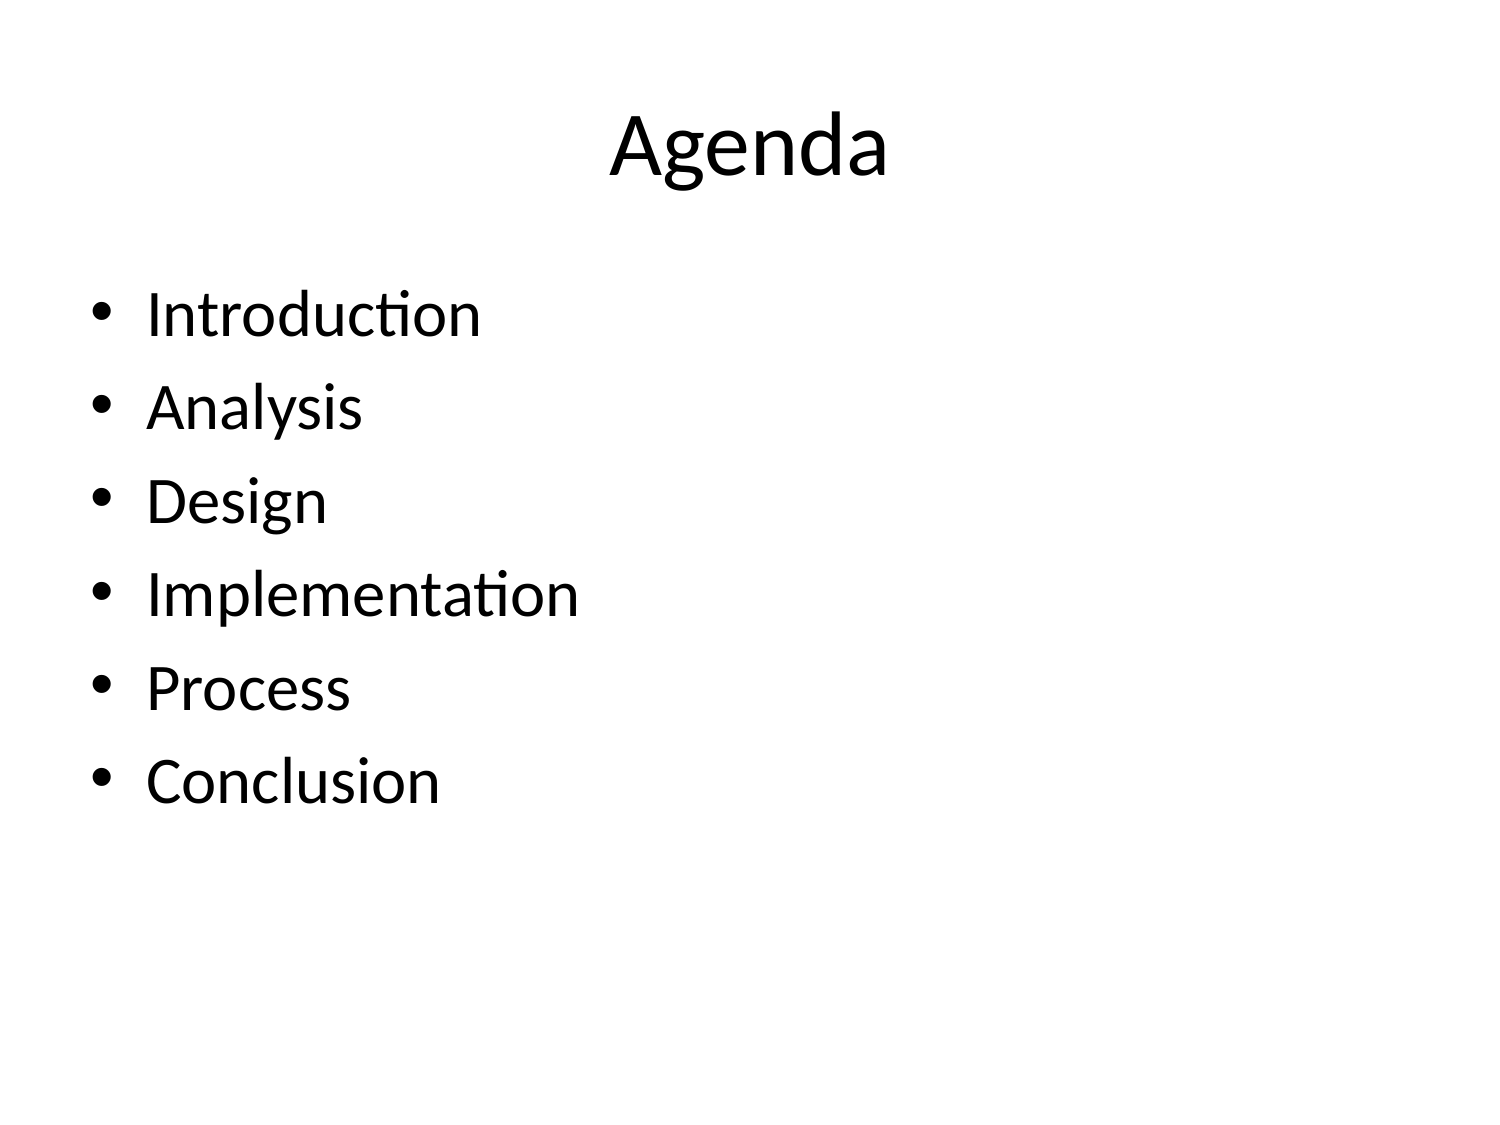

# Agenda
Introduction
Analysis
Design
Implementation
Process
Conclusion